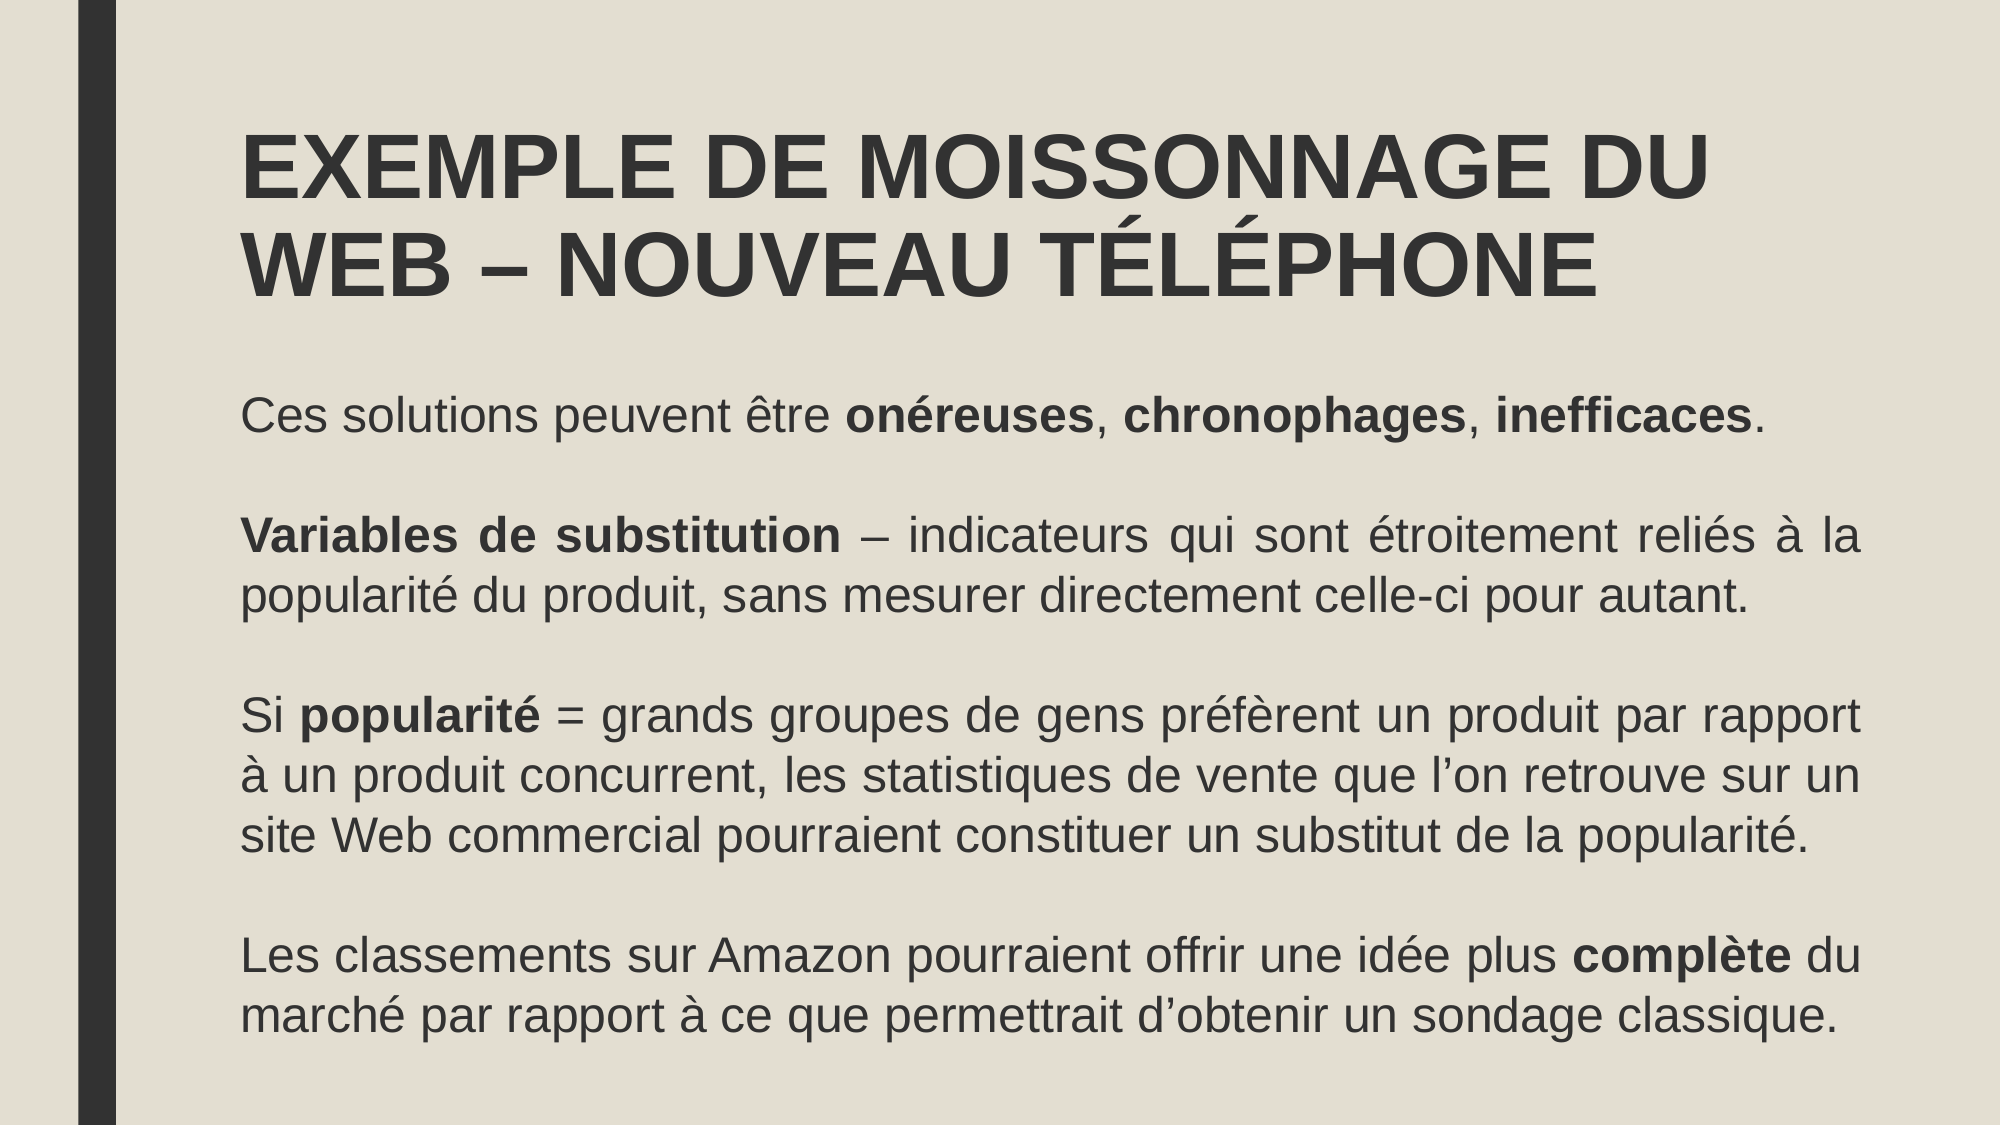

# EXEMPLE DE MOISSONNAGE DU WEB – NOUVEAU TÉLÉPHONE
Ces solutions peuvent être onéreuses, chronophages, inefficaces.

Variables de substitution – indicateurs qui sont étroitement reliés à la popularité du produit, sans mesurer directement celle-ci pour autant.

Si popularité = grands groupes de gens préfèrent un produit par rapport à un produit concurrent, les statistiques de vente que l’on retrouve sur un site Web commercial pourraient constituer un substitut de la popularité.

Les classements sur Amazon pourraient offrir une idée plus complète du marché par rapport à ce que permettrait d’obtenir un sondage classique.